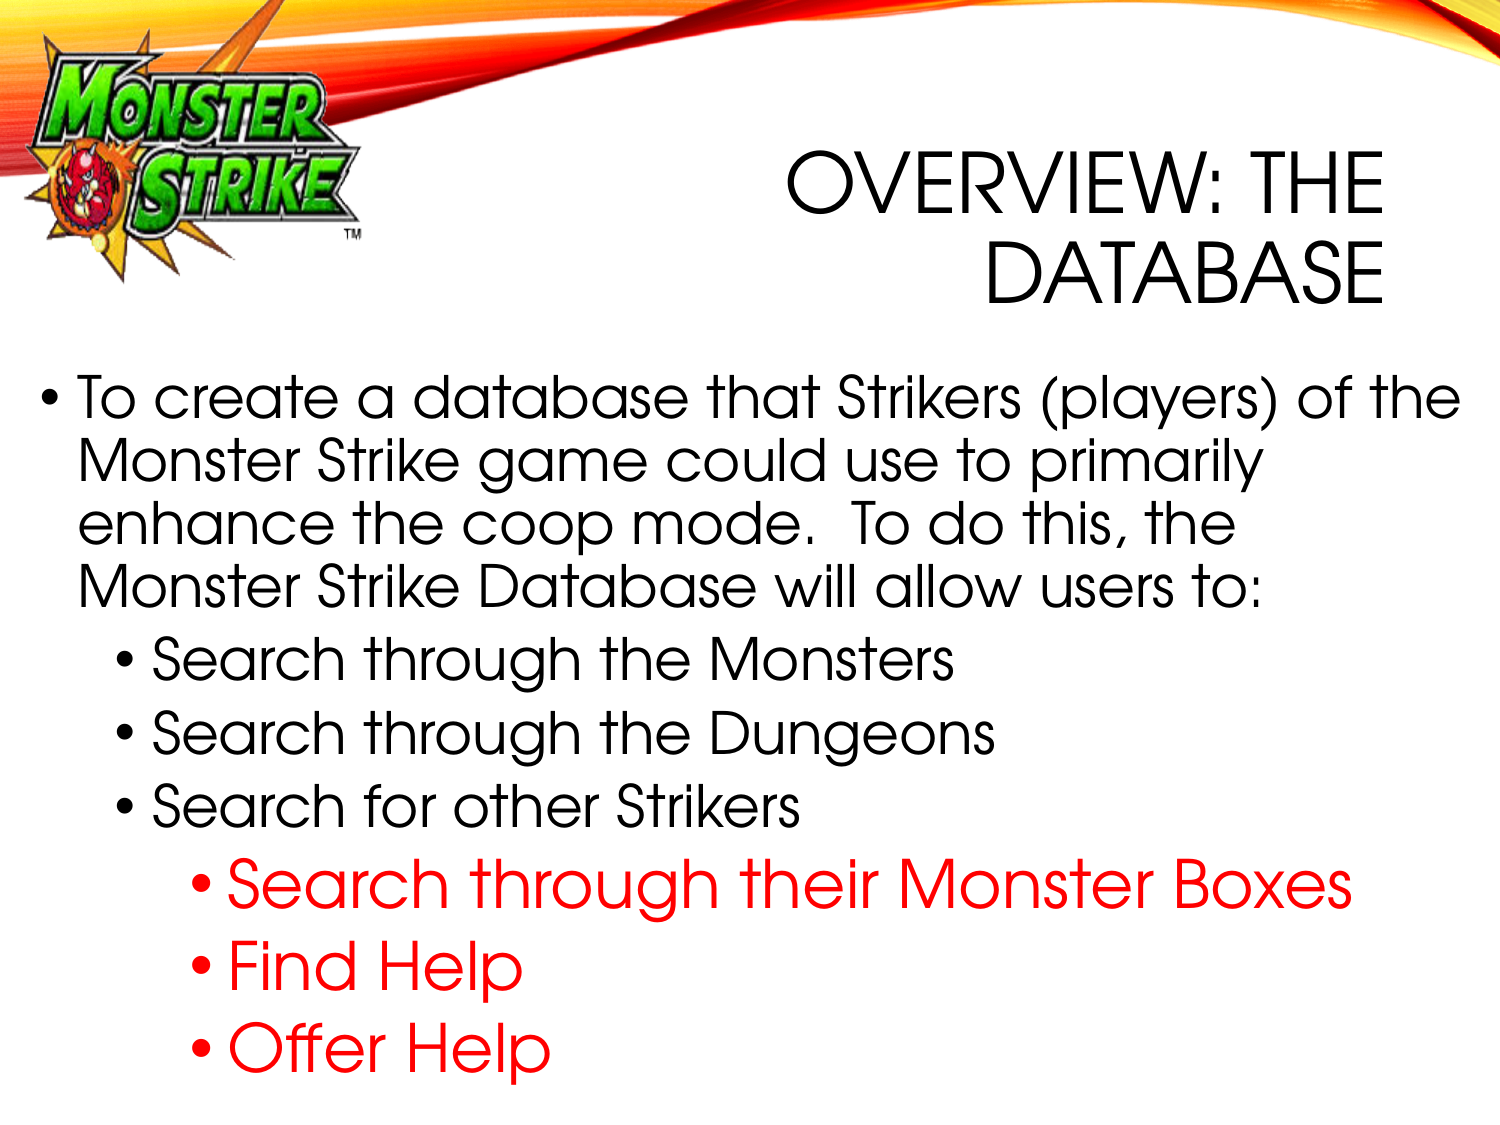

# Overview: the Database
To create a database that Strikers (players) of the Monster Strike game could use to primarily enhance the coop mode.  To do this, the Monster Strike Database will allow users to:
Search through the Monsters
Search through the Dungeons
Search for other Strikers
Search through their Monster Boxes
Find Help
Offer Help